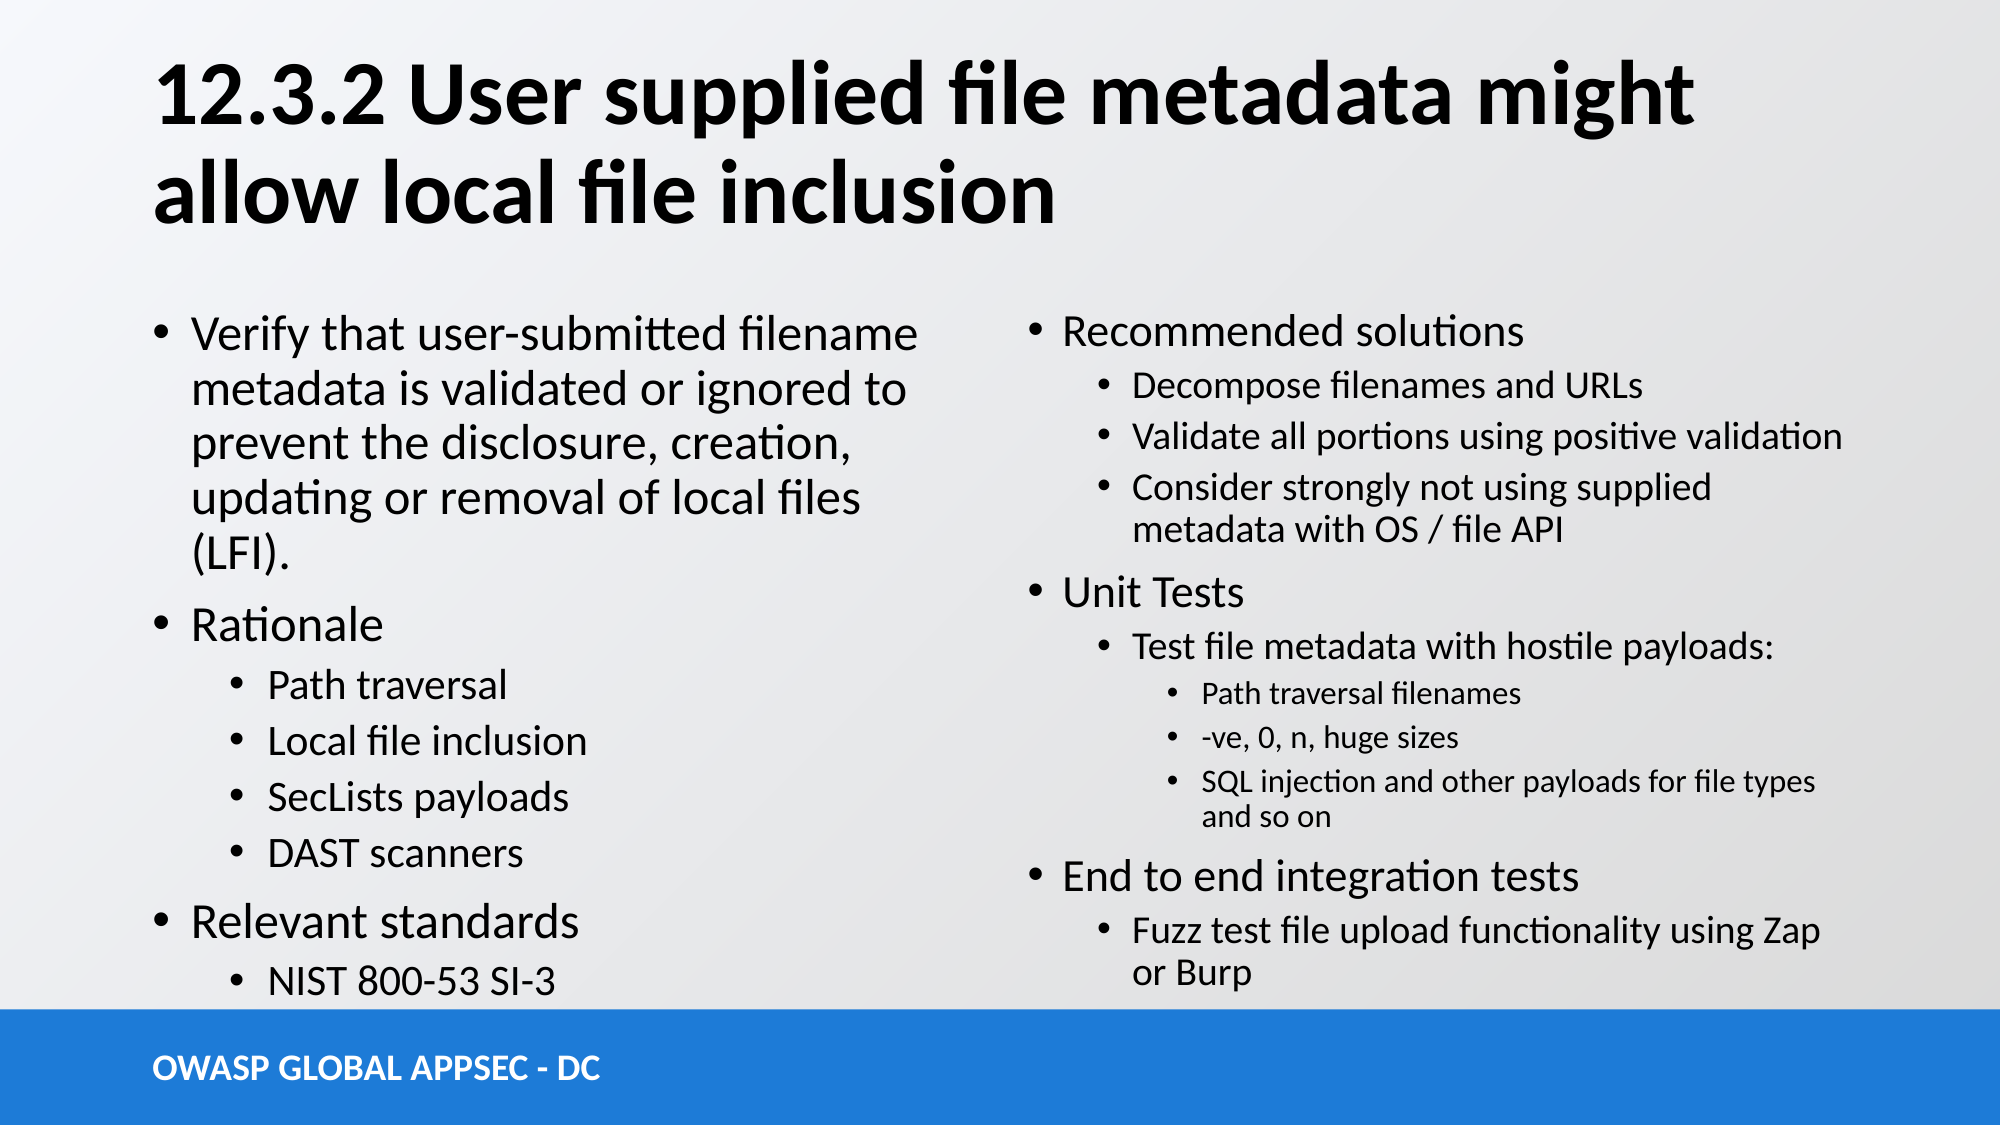

# 12.3.2 User supplied file metadata might allow local file inclusion
Verify that user-submitted filename metadata is validated or ignored to prevent the disclosure, creation, updating or removal of local files (LFI).
Rationale
Path traversal
Local file inclusion
SecLists payloads
DAST scanners
Relevant standards
NIST 800-53 SI-3

Recommended solutions
Decompose filenames and URLs
Validate all portions using positive validation
Consider strongly not using supplied metadata with OS / file API
Unit Tests
Test file metadata with hostile payloads:
Path traversal filenames
-ve, 0, n, huge sizes
SQL injection and other payloads for file types and so on
End to end integration tests
Fuzz test file upload functionality using Zap or Burp